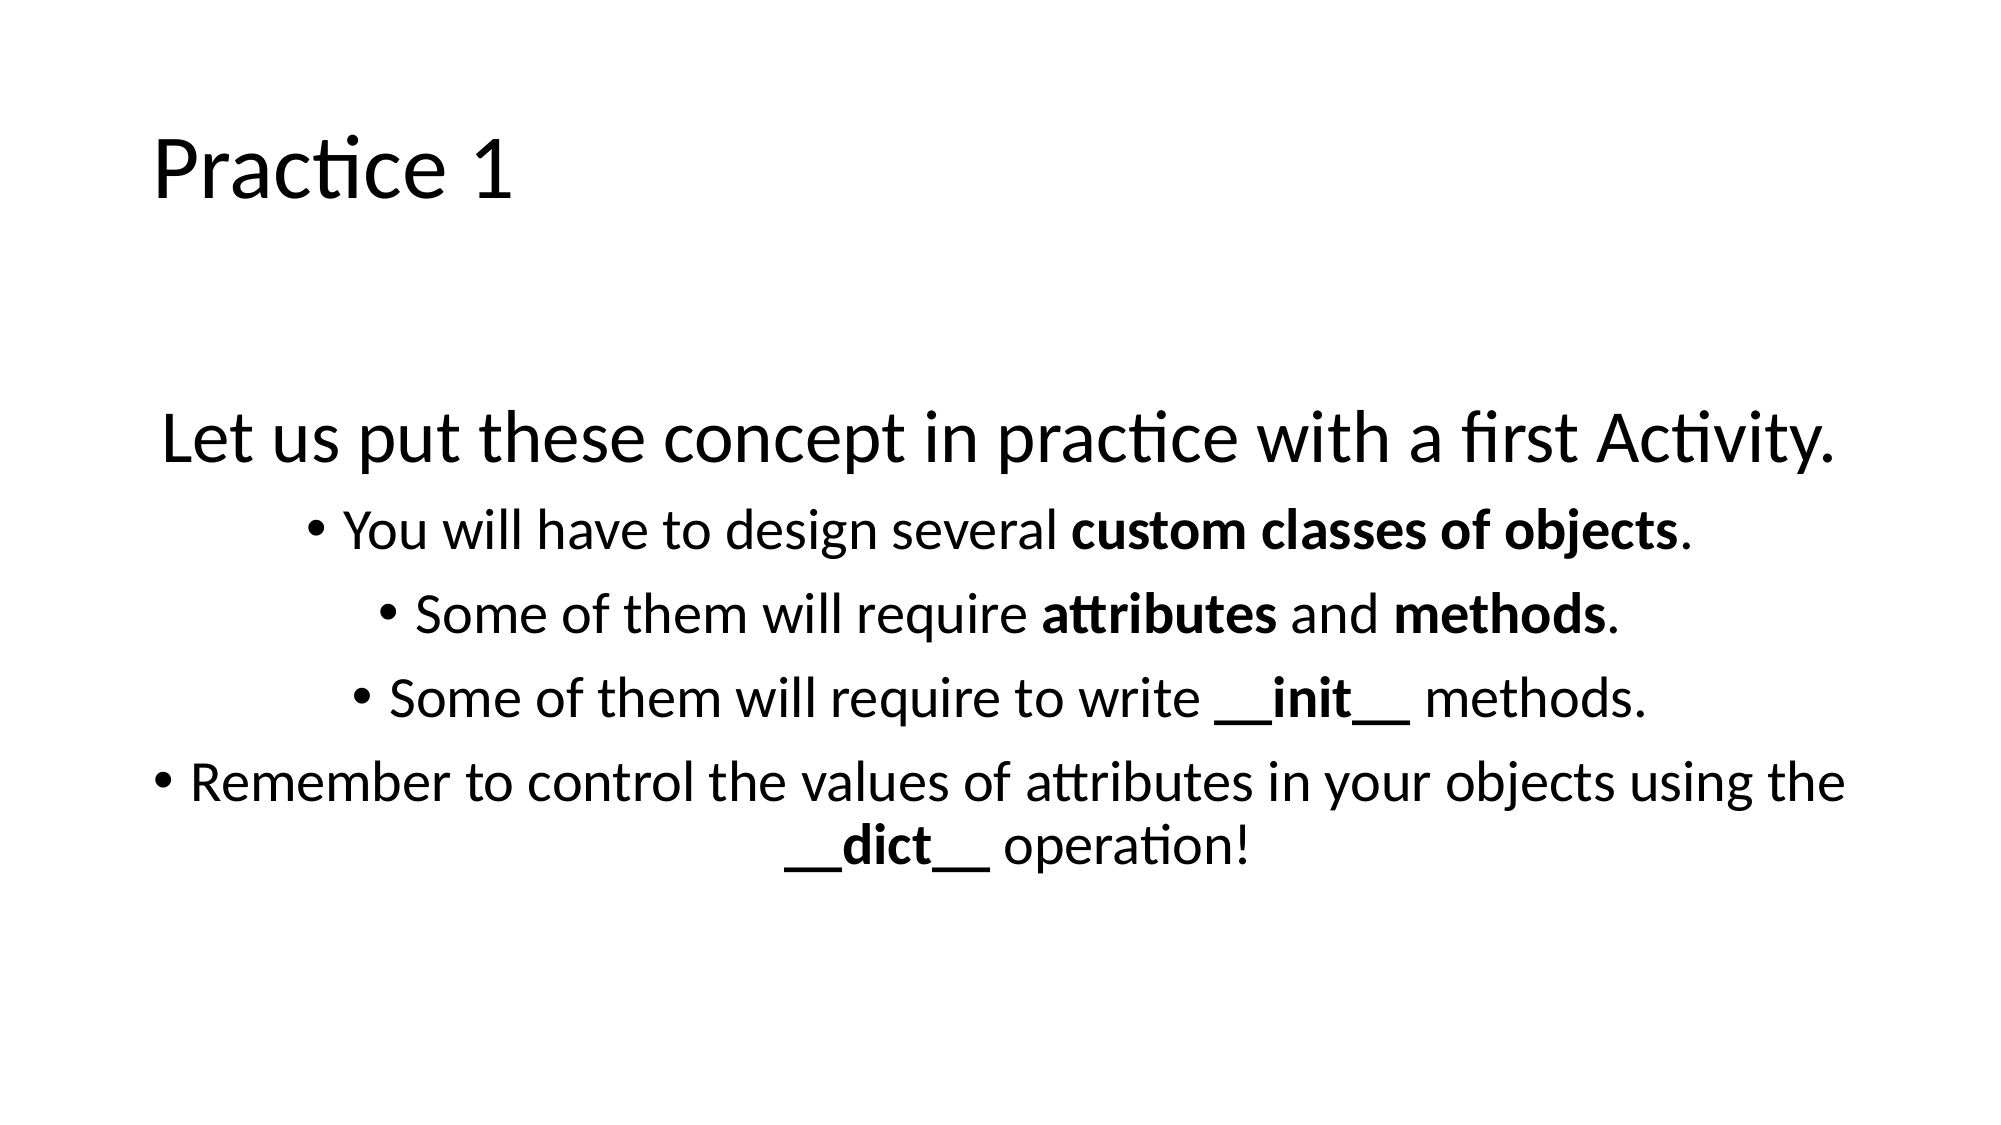

# Practice 1

Let us put these concept in practice with a first Activity.
You will have to design several custom classes of objects.
Some of them will require attributes and methods.
Some of them will require to write __init__ methods.
Remember to control the values of attributes in your objects using the __dict__ operation!